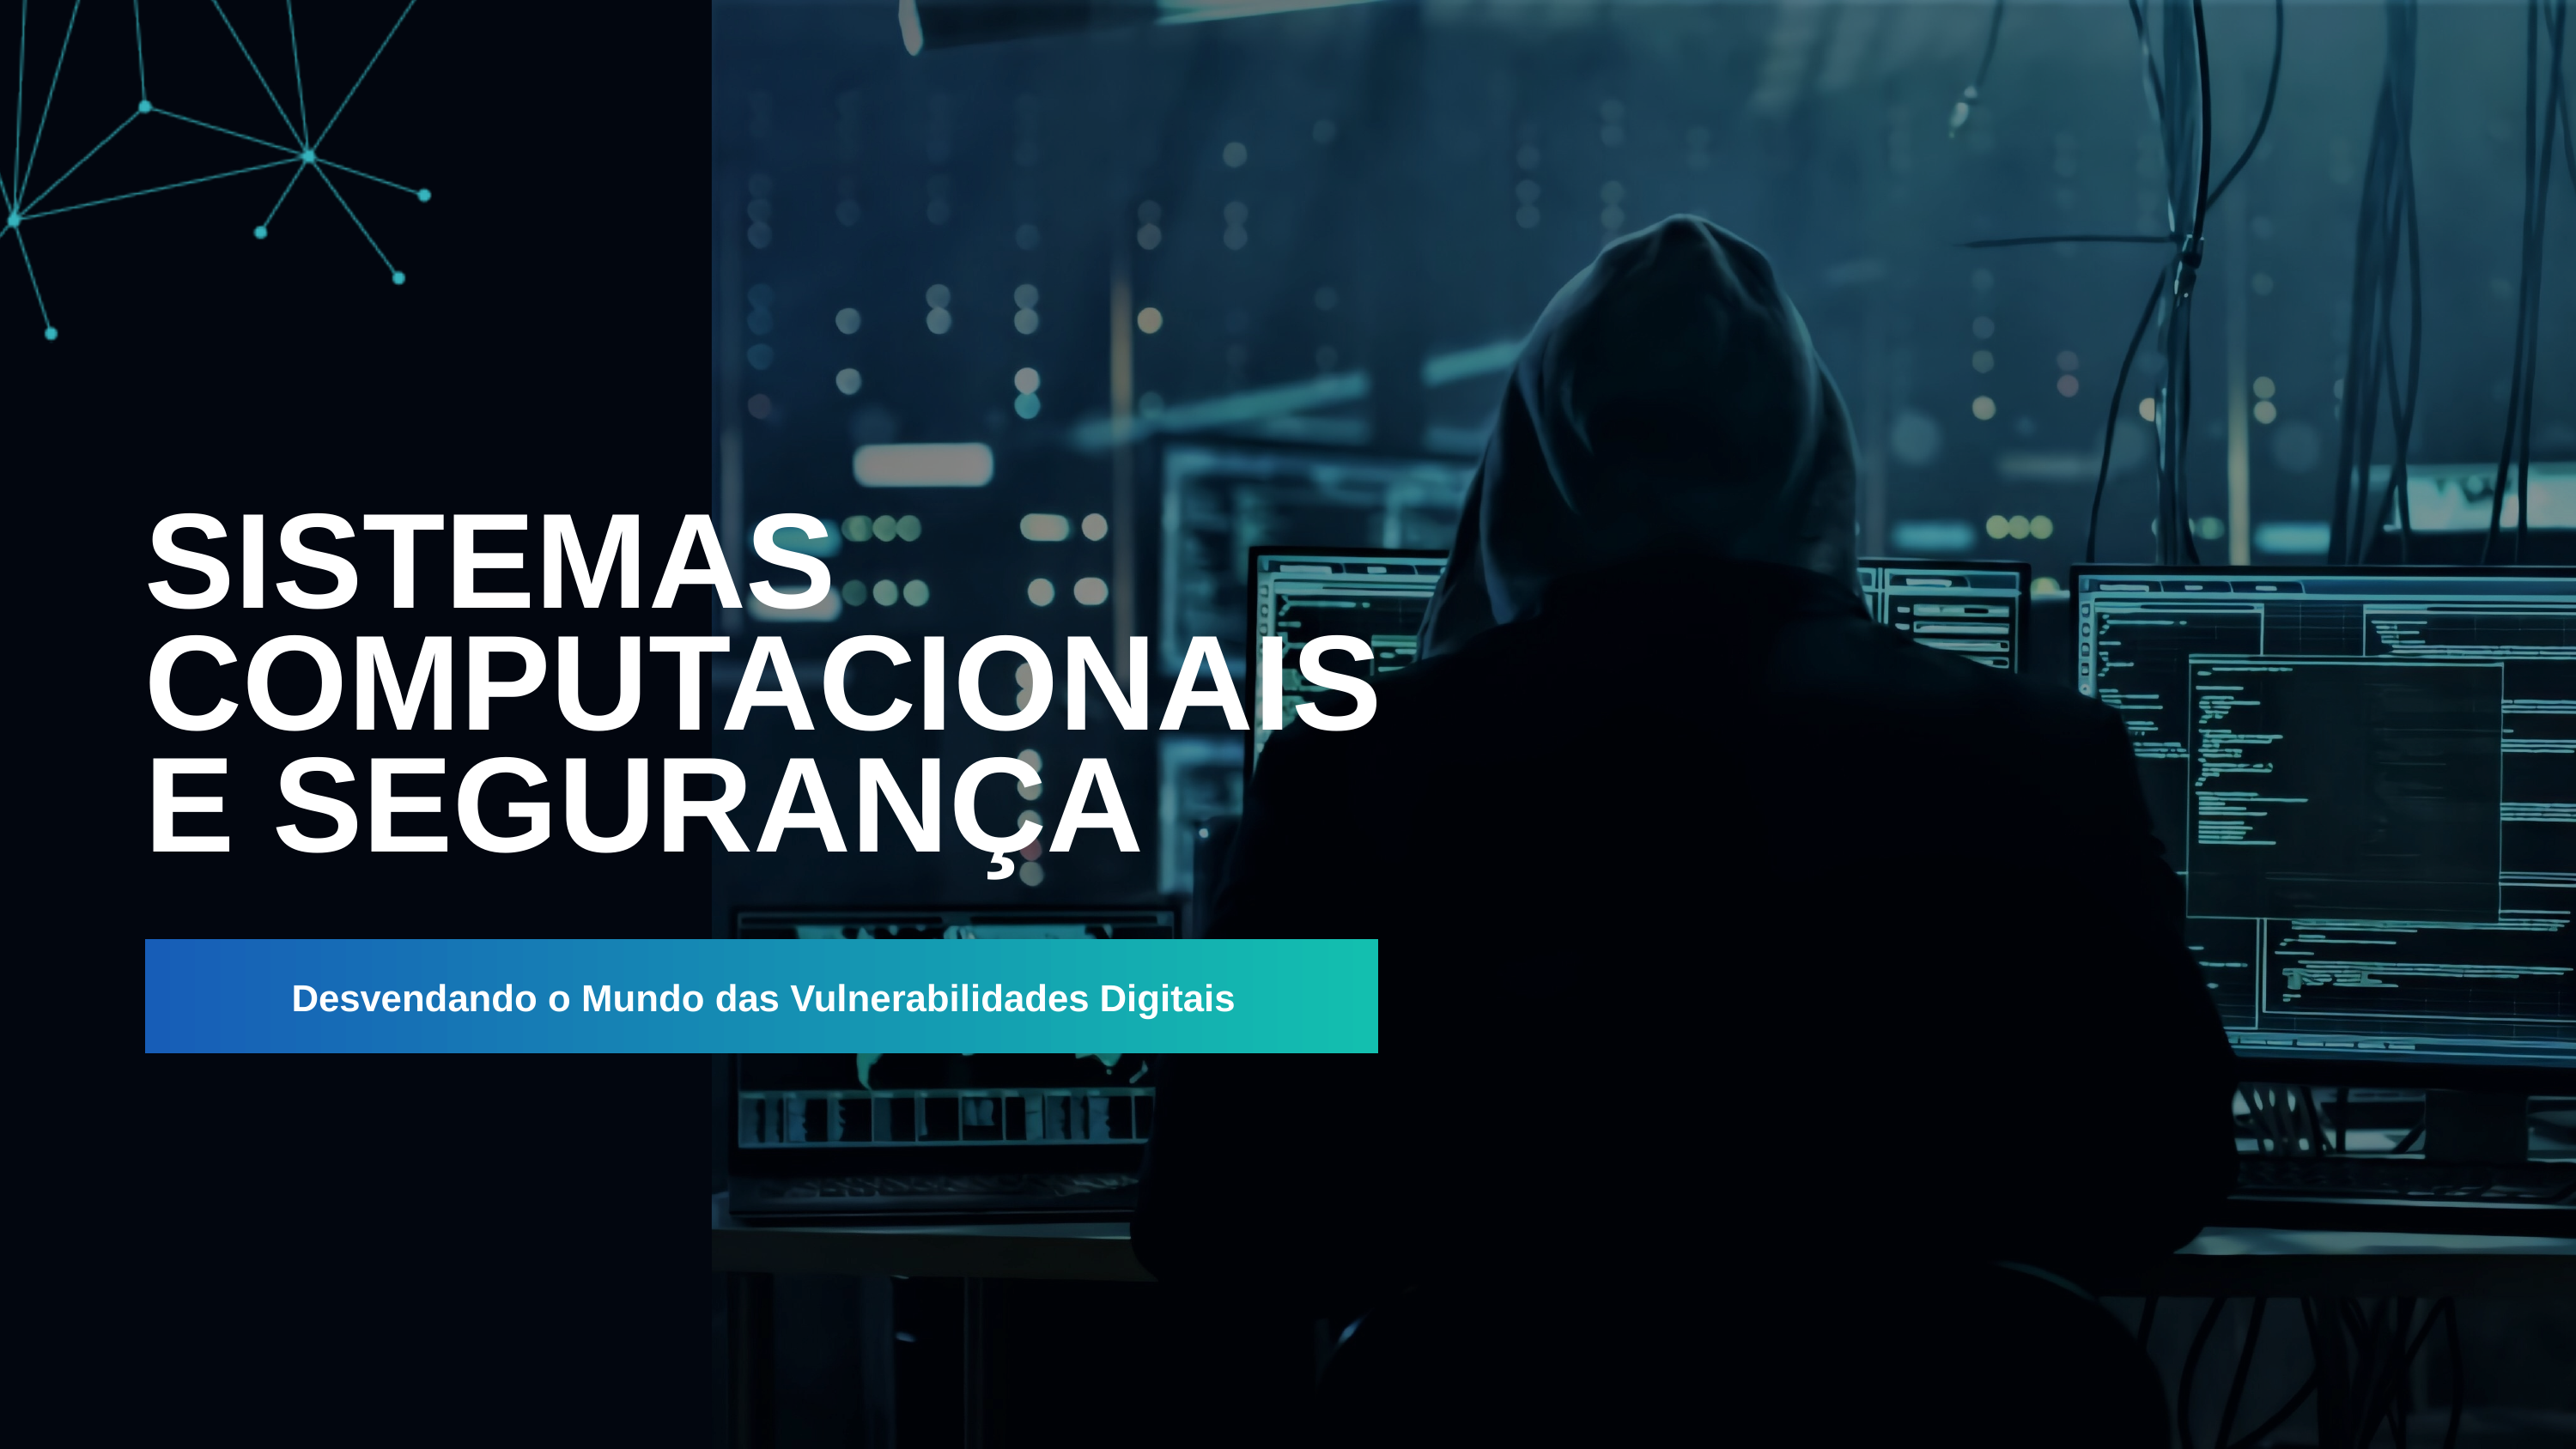

SISTEMAS COMPUTACIONAIS E SEGURANÇA

Desvendando o Mundo das Vulnerabilidades Digitais